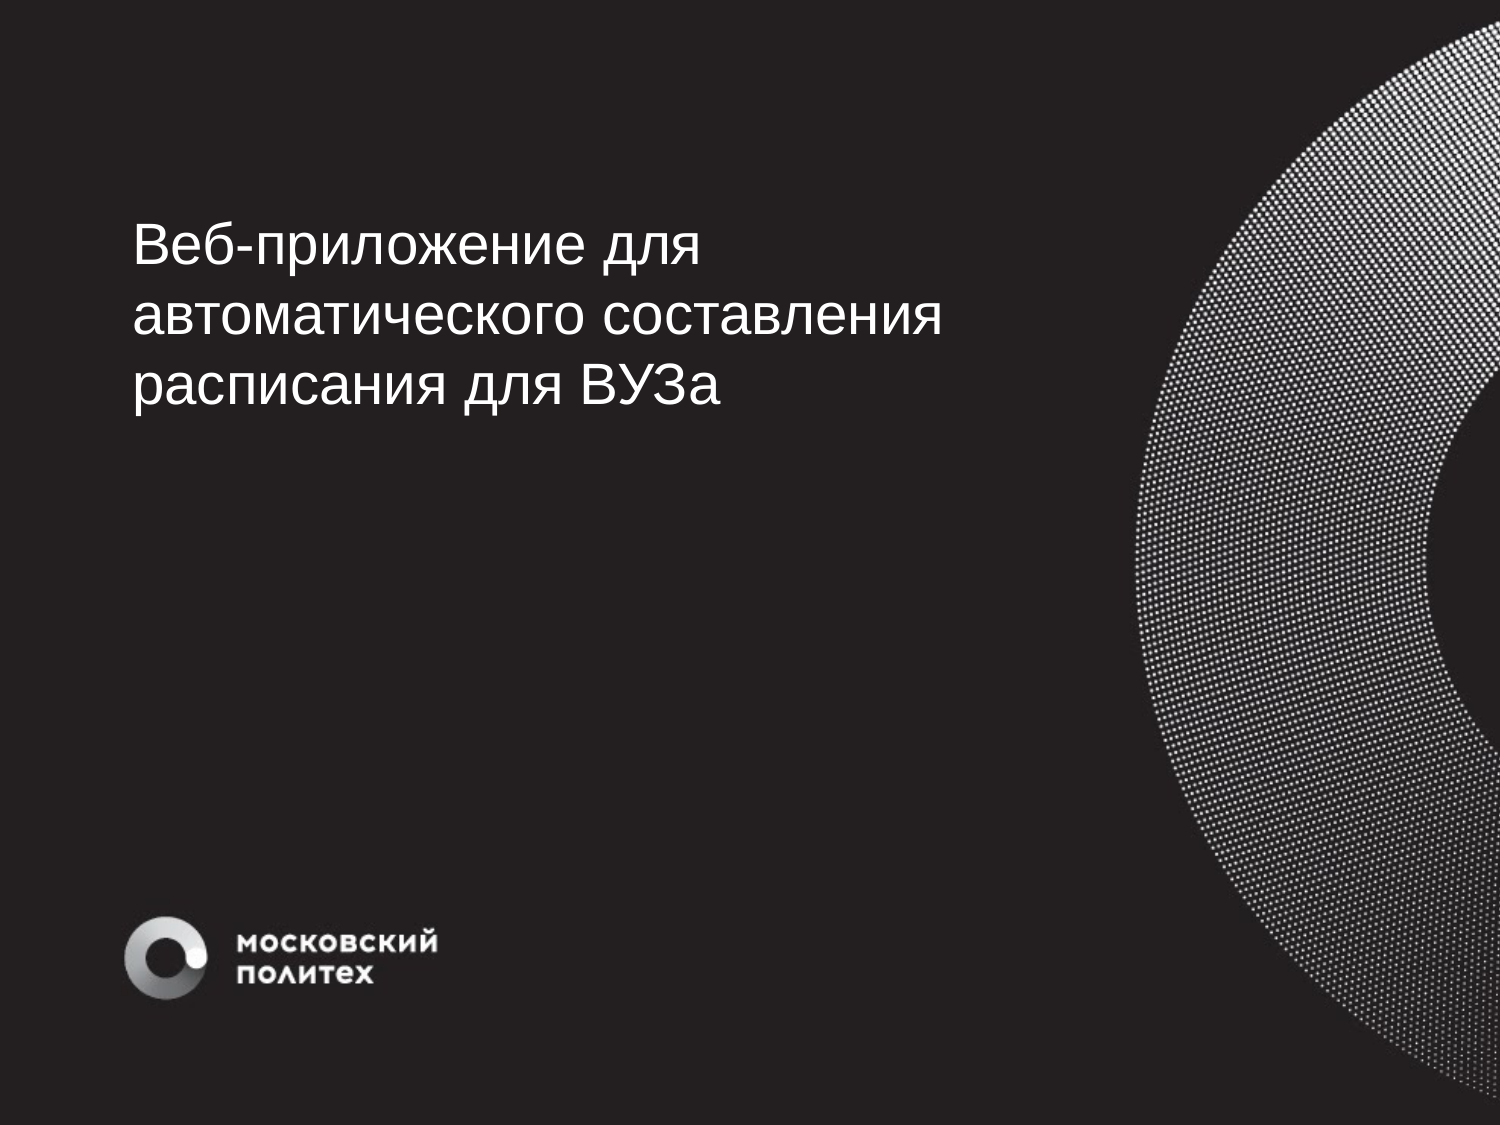

Веб-приложение для автоматического составления расписания для ВУЗа